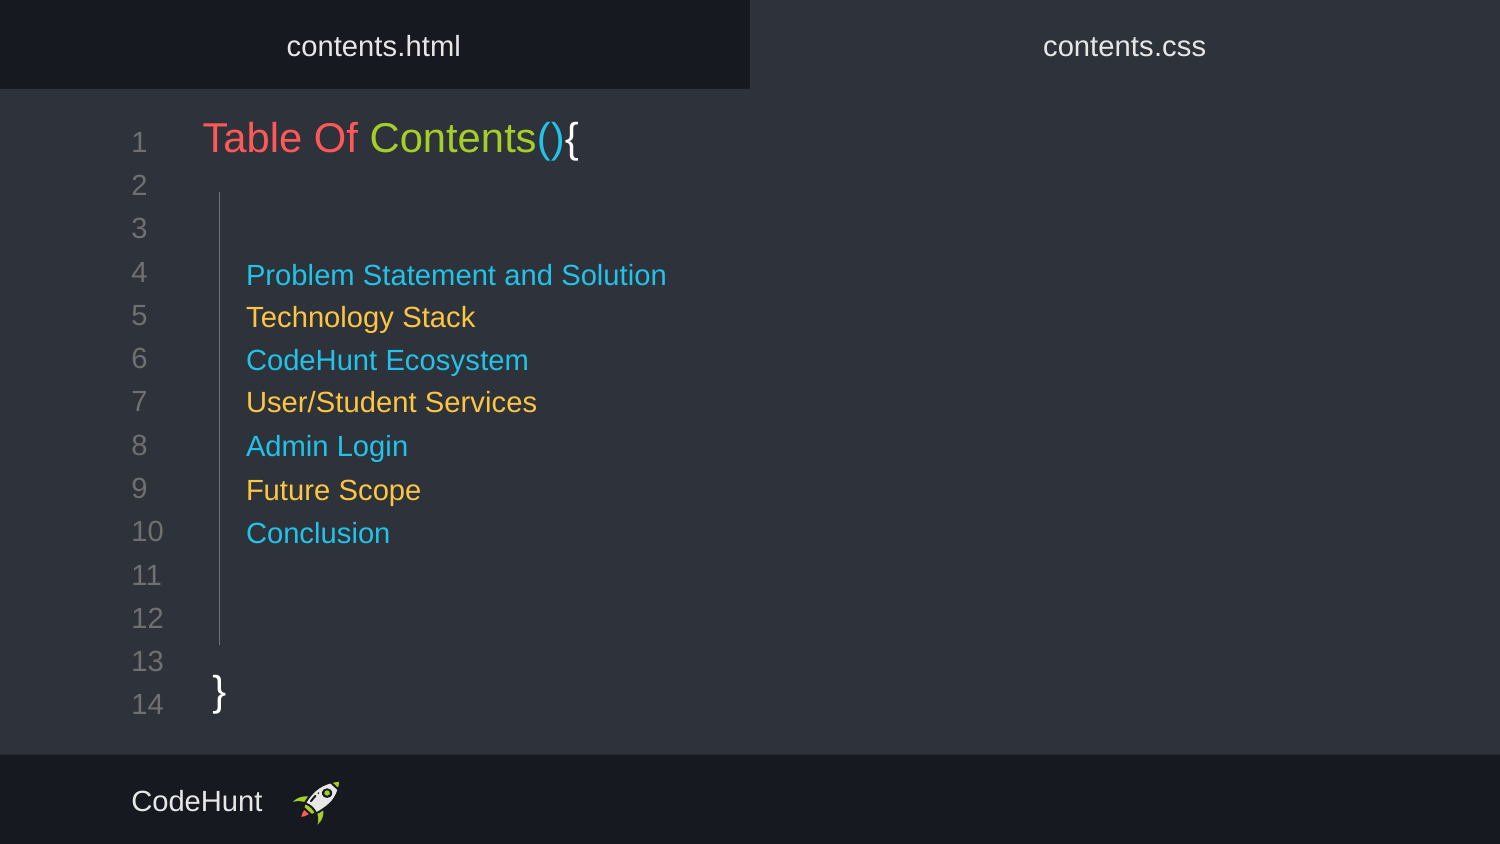

contents.html
contents.css
Table Of Contents(){
}
Problem Statement and Solution
Technology Stack
CodeHunt Ecosystem
User/Student Services
Admin Login
Future Scope
Conclusion
CodeHunt